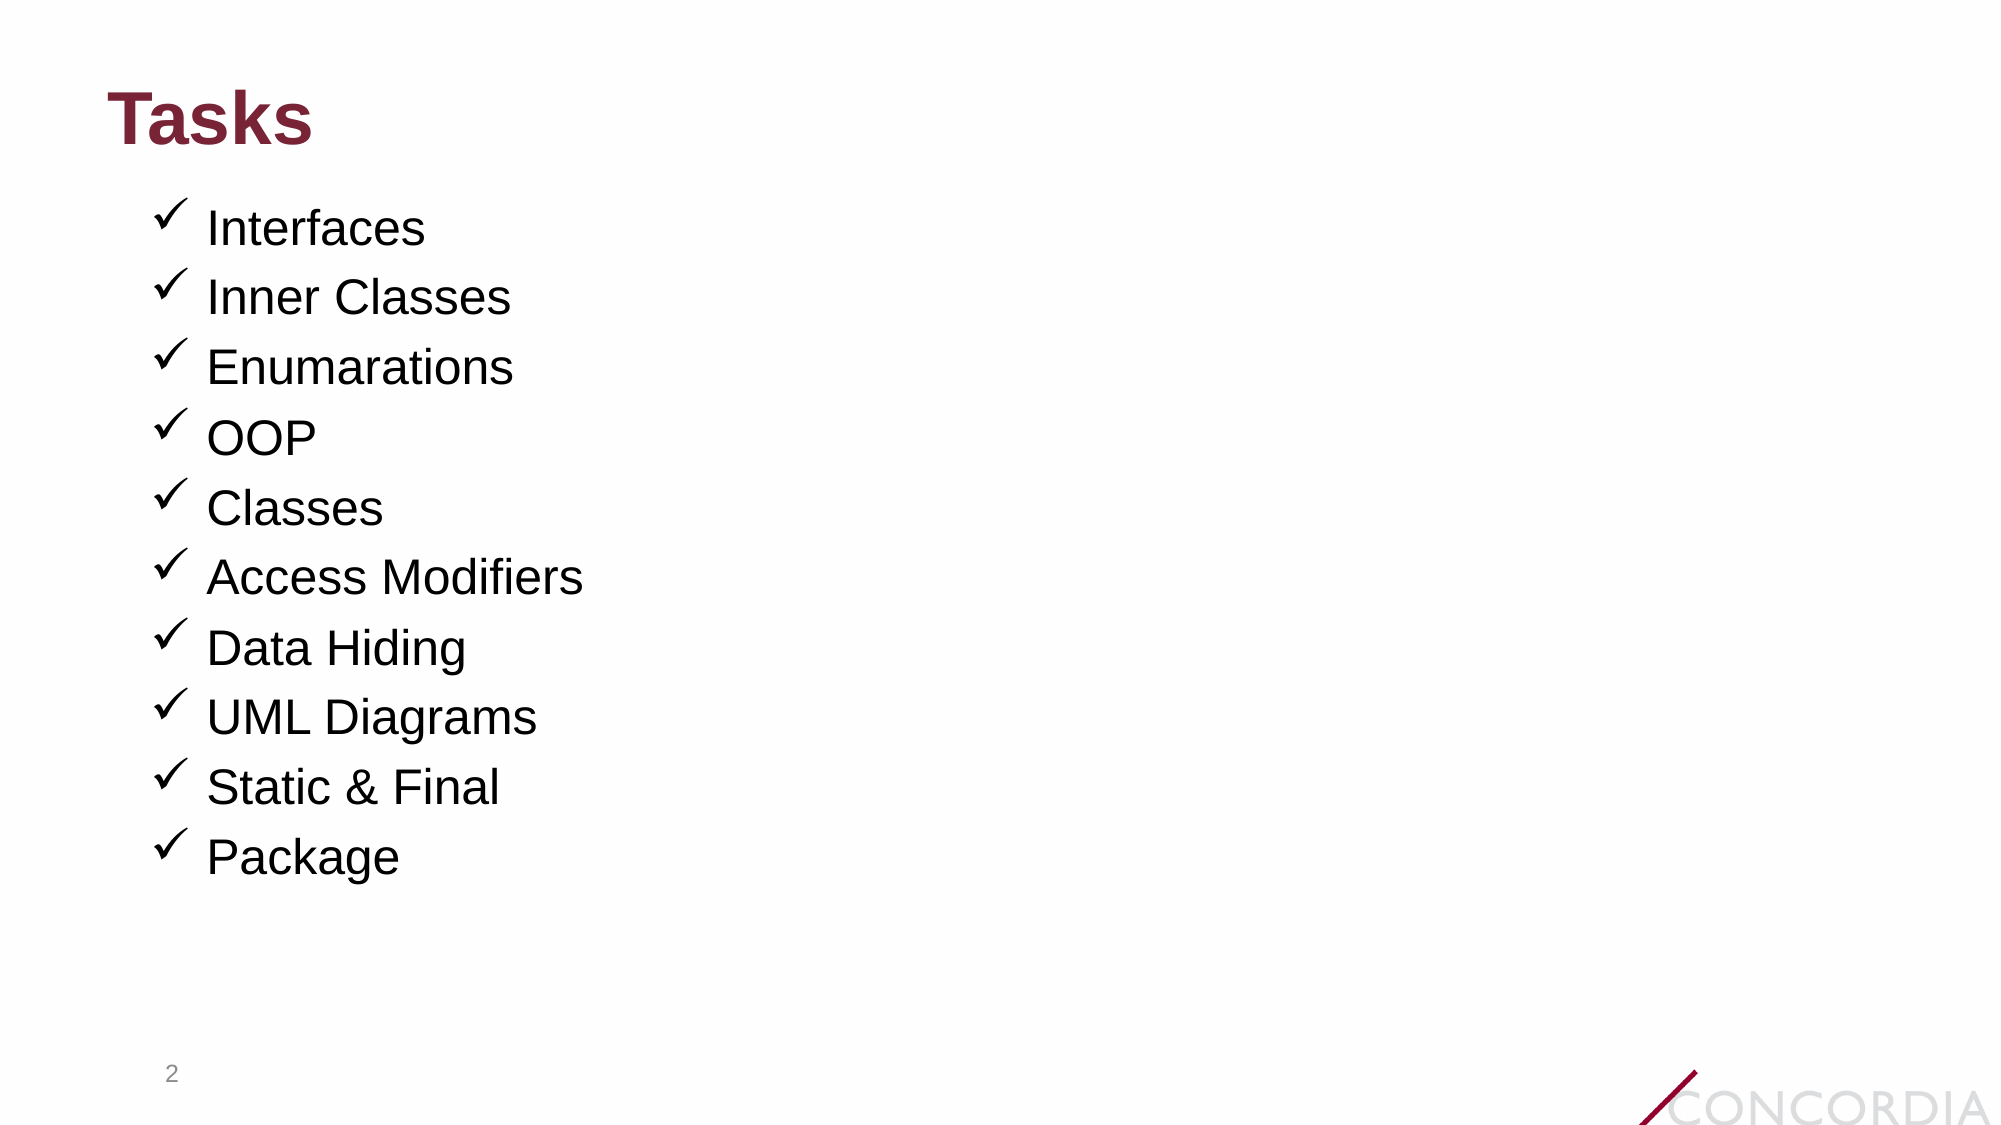

# Tasks
Interfaces
Inner Classes
Enumarations
OOP
Classes
Access Modifiers
Data Hiding
UML Diagrams
Static & Final
Package
2